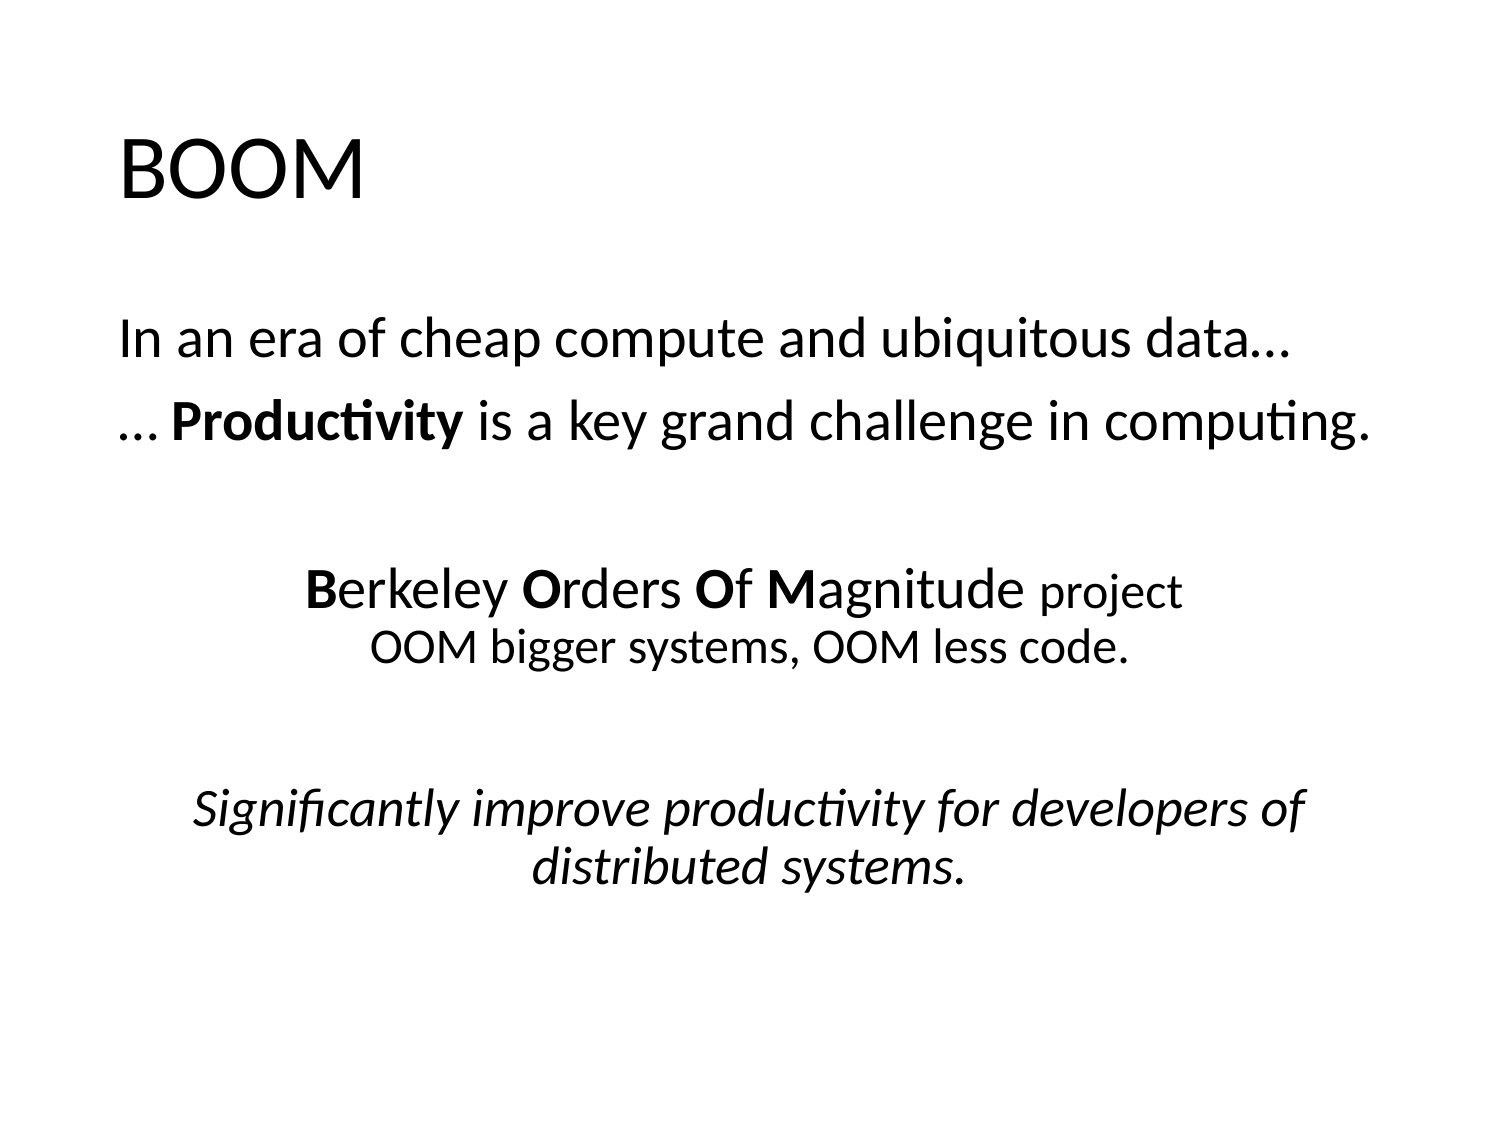

# BOOM
In an era of cheap compute and ubiquitous data…
… Productivity is a key grand challenge in computing.

Berkeley Orders Of Magnitude project
OOM bigger systems, OOM less code.

Significantly improve productivity for developers of distributed systems.